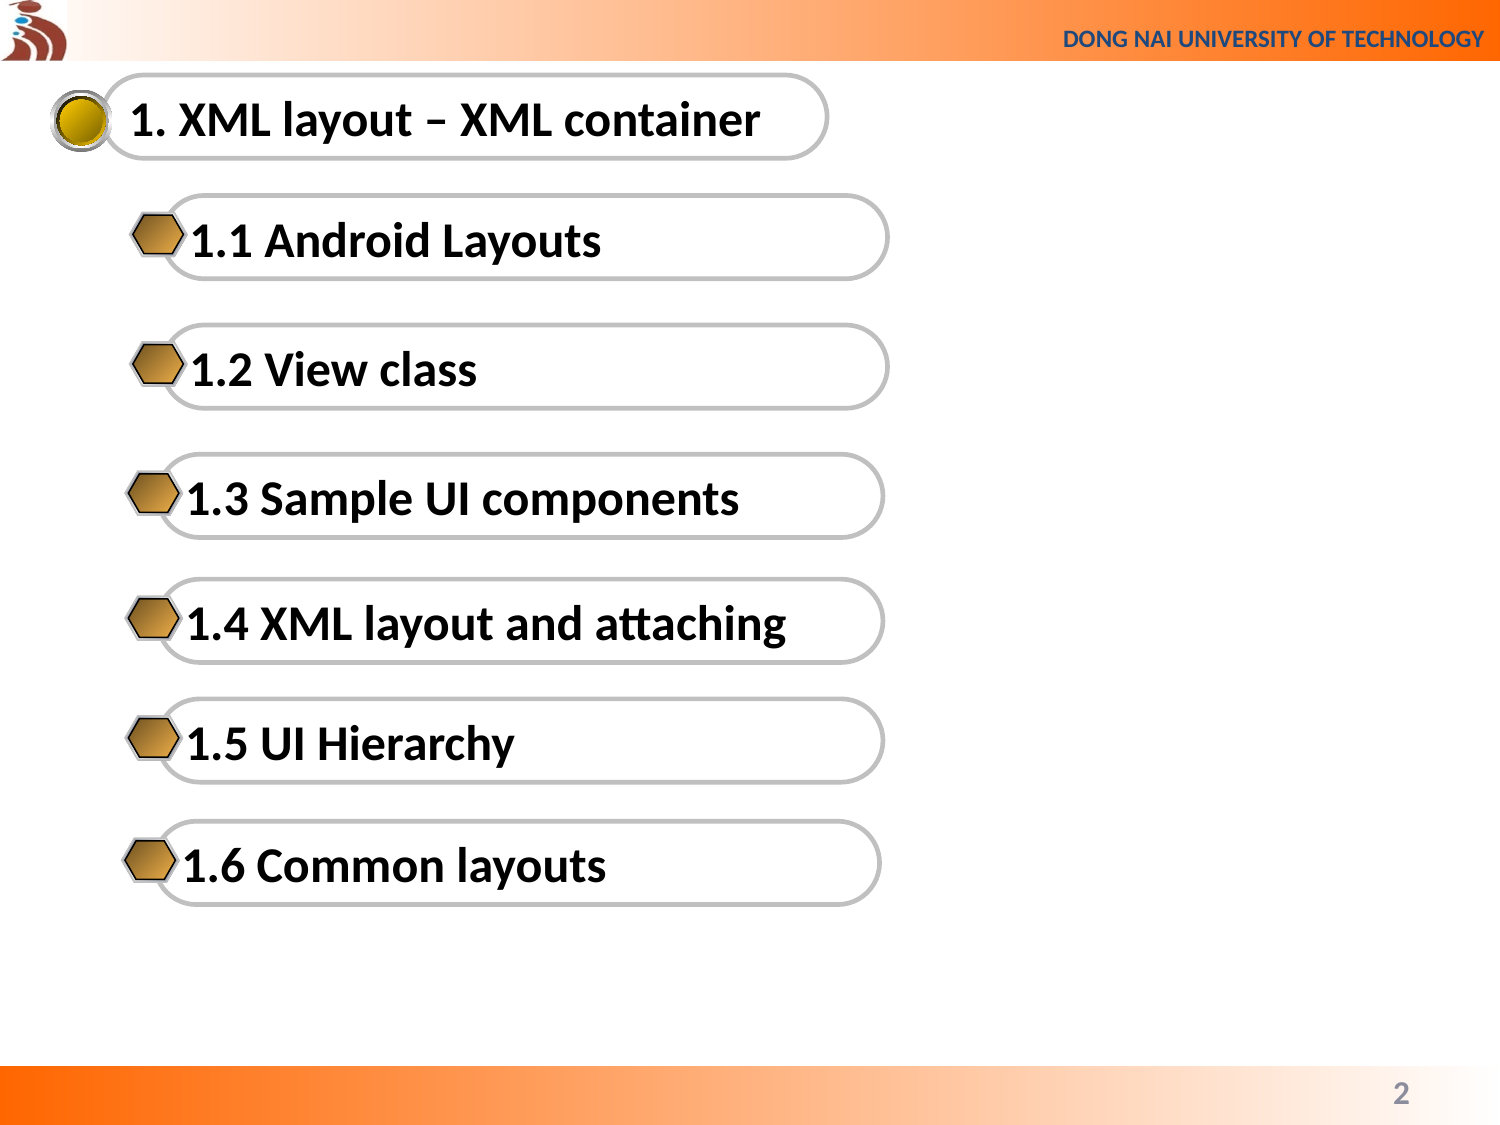

1. XML layout – XML container

1.1 Android Layouts

1.2 View class

1.3 Sample UI components

1.4 XML layout and attaching

1.5 UI Hierarchy

1.6 Common layouts

2